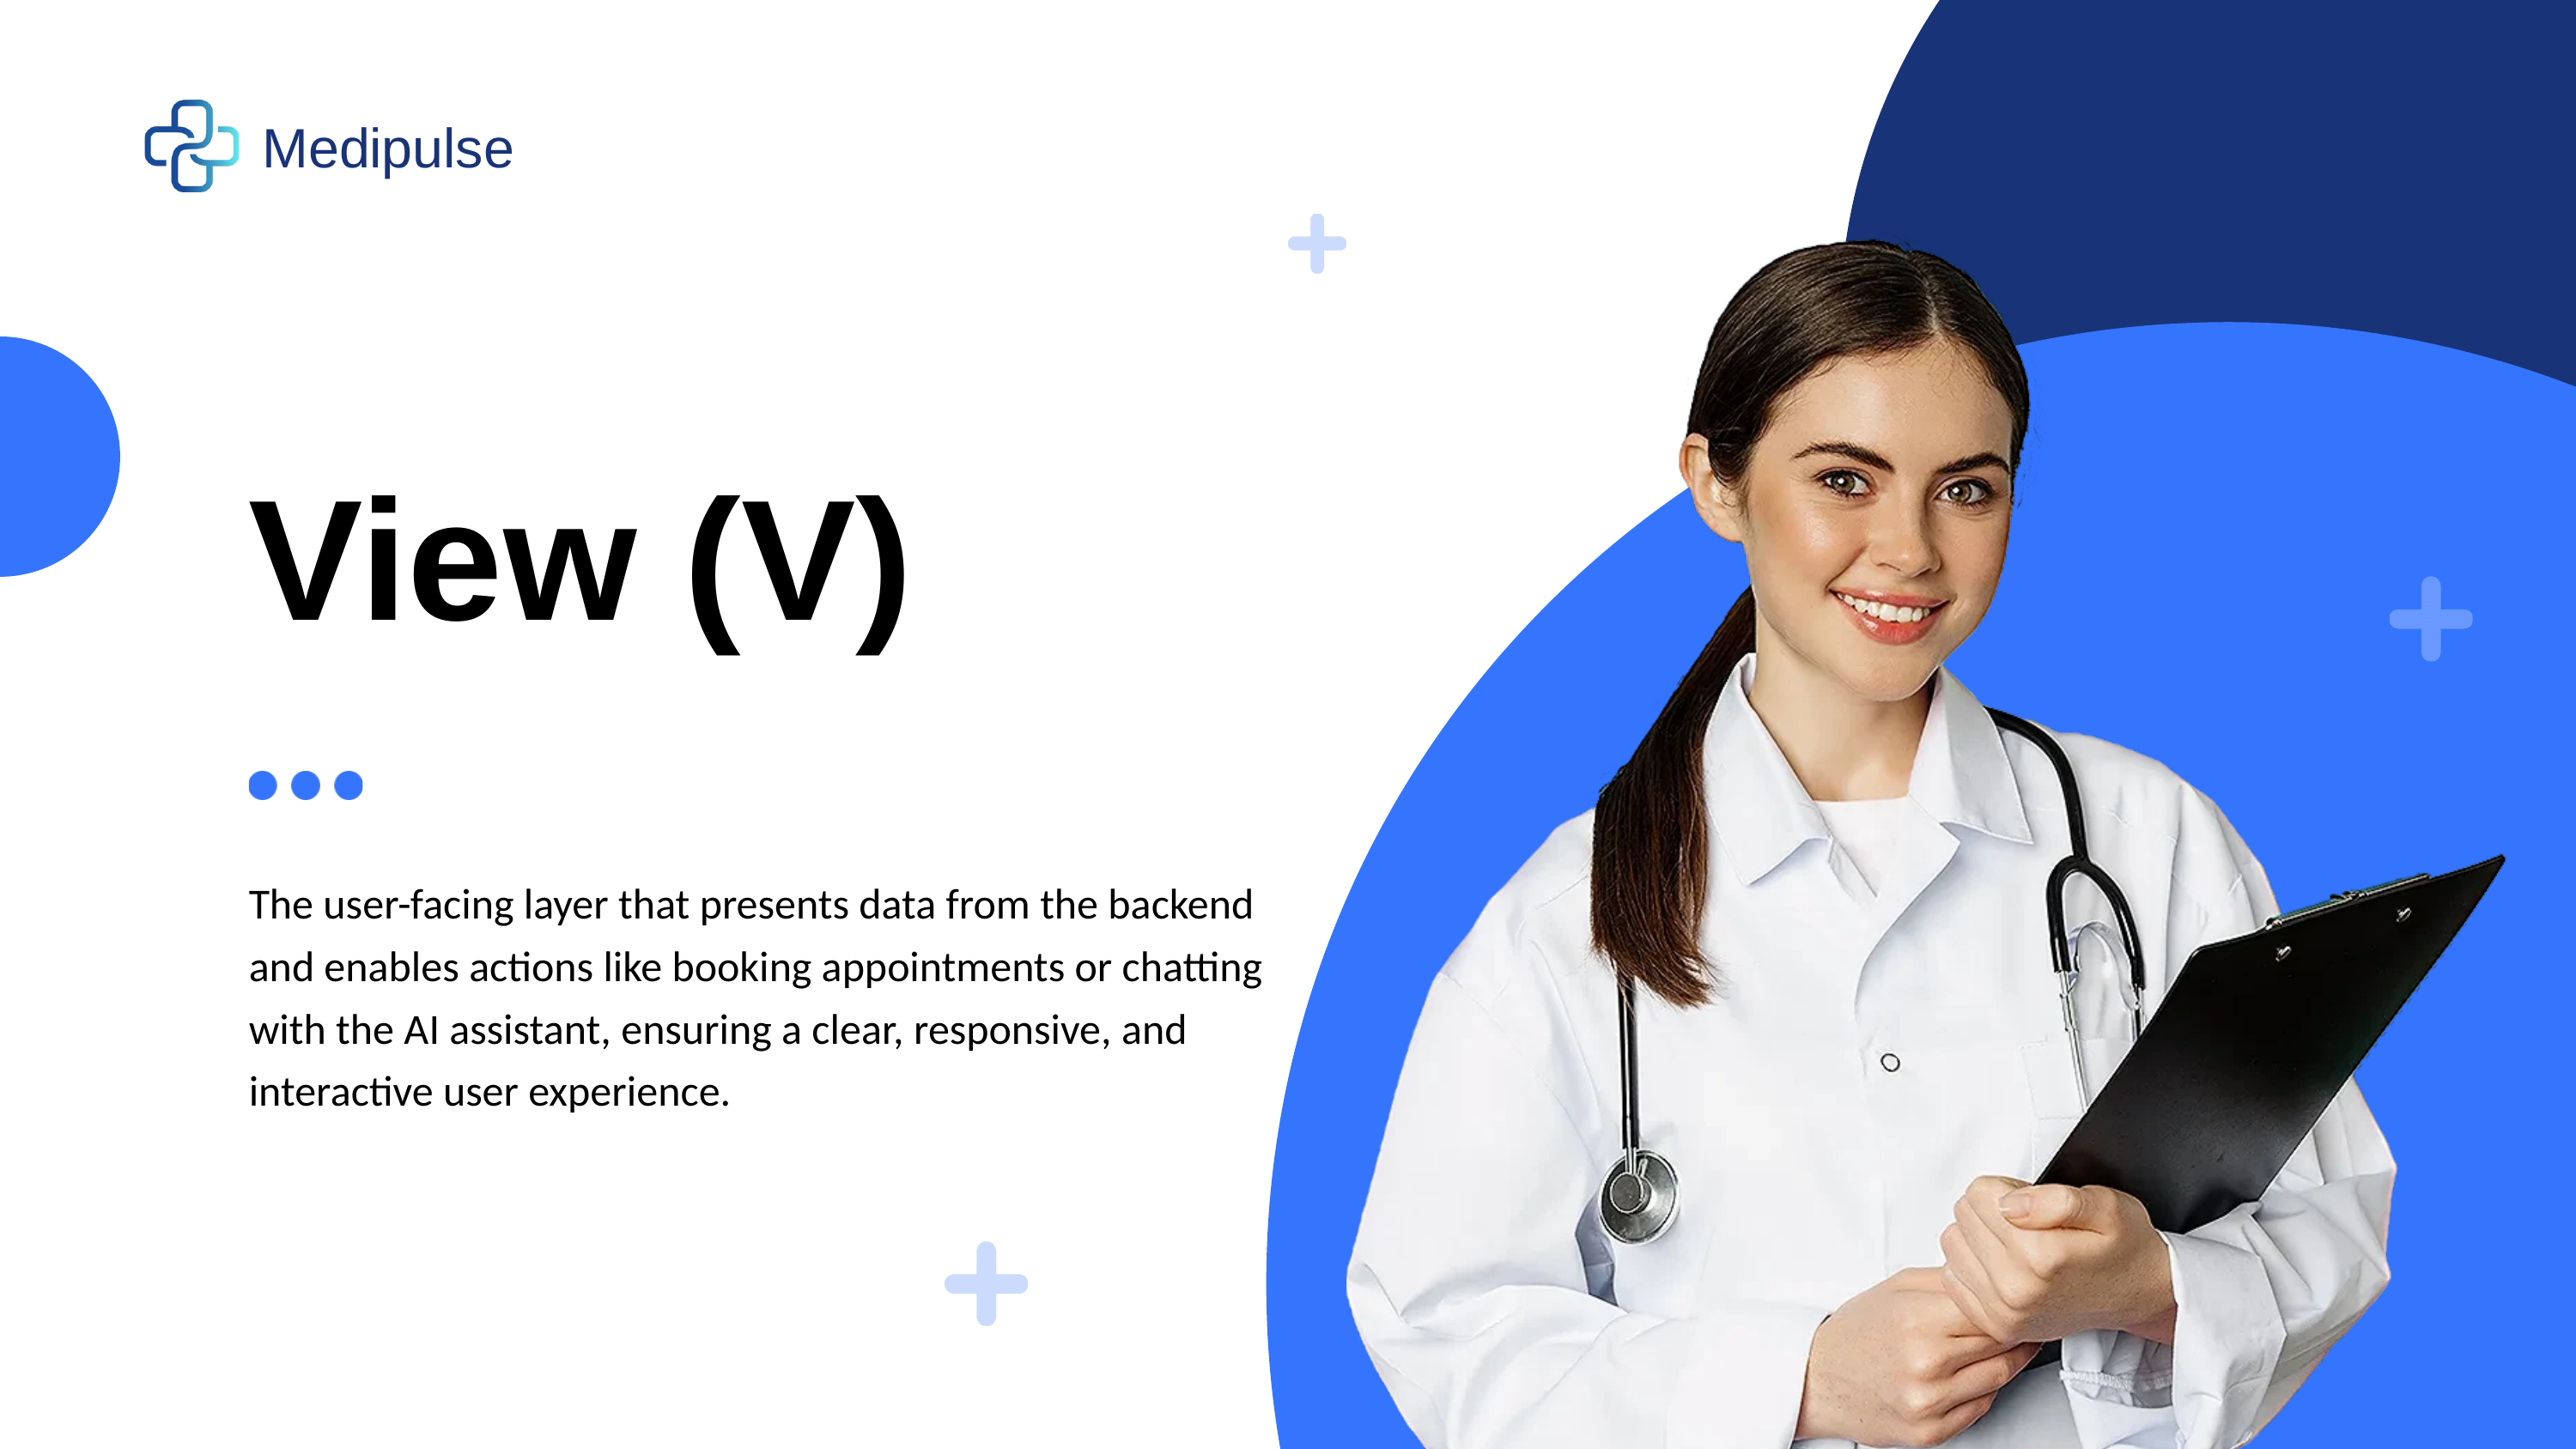

Medipulse

View (V)

The user-facing layer that presents data from the backend and enables actions like booking appointments or chatting with the AI assistant, ensuring a clear, responsive, and interactive user experience.